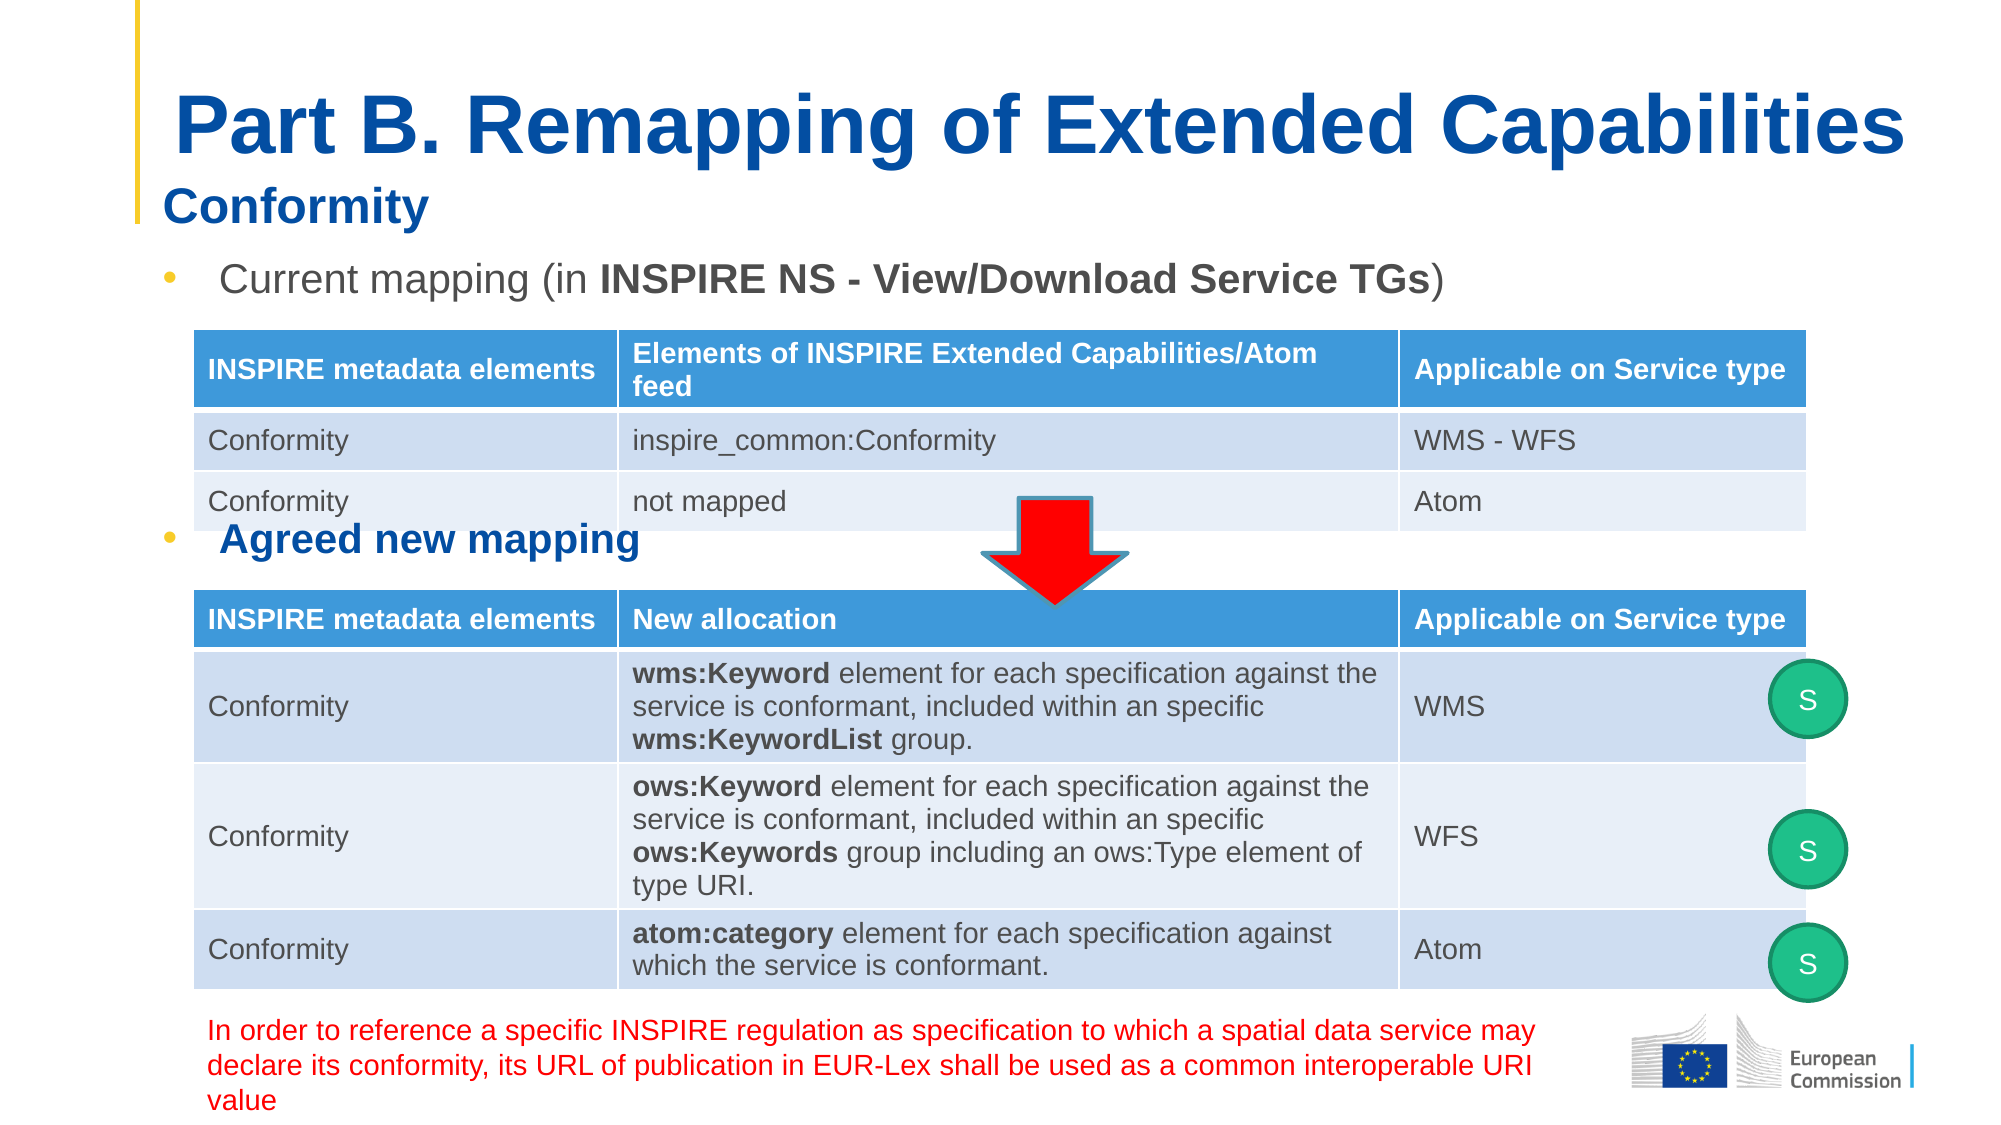

# Part B. Remapping of Extended Capabilities
Conformity
Current mapping (in INSPIRE NS - View/Download Service TGs)

| INSPIRE metadata elements | Elements of INSPIRE Extended Capabilities/Atom feed | Applicable on Service type |
| --- | --- | --- |
| Conformity | inspire\_common:Conformity | WMS - WFS |
| Conformity | not mapped | Atom |

Agreed new mapping

| INSPIRE metadata elements | New allocation | Applicable on Service type |
| --- | --- | --- |
| Conformity | wms:Keyword element for each specification against the service is conformant, included within an specific wms:KeywordList group. | WMS |
| Conformity | ows:Keyword element for each specification against the service is conformant, included within an specific ows:Keywords group including an ows:Type element of type URI. | WFS |
| Conformity | atom:category element for each specification against which the service is conformant. | Atom |
S
S
S
In order to reference a specific INSPIRE regulation as specification to which a spatial data service may declare its conformity, its URL of publication in EUR-Lex shall be used as a common interoperable URI value